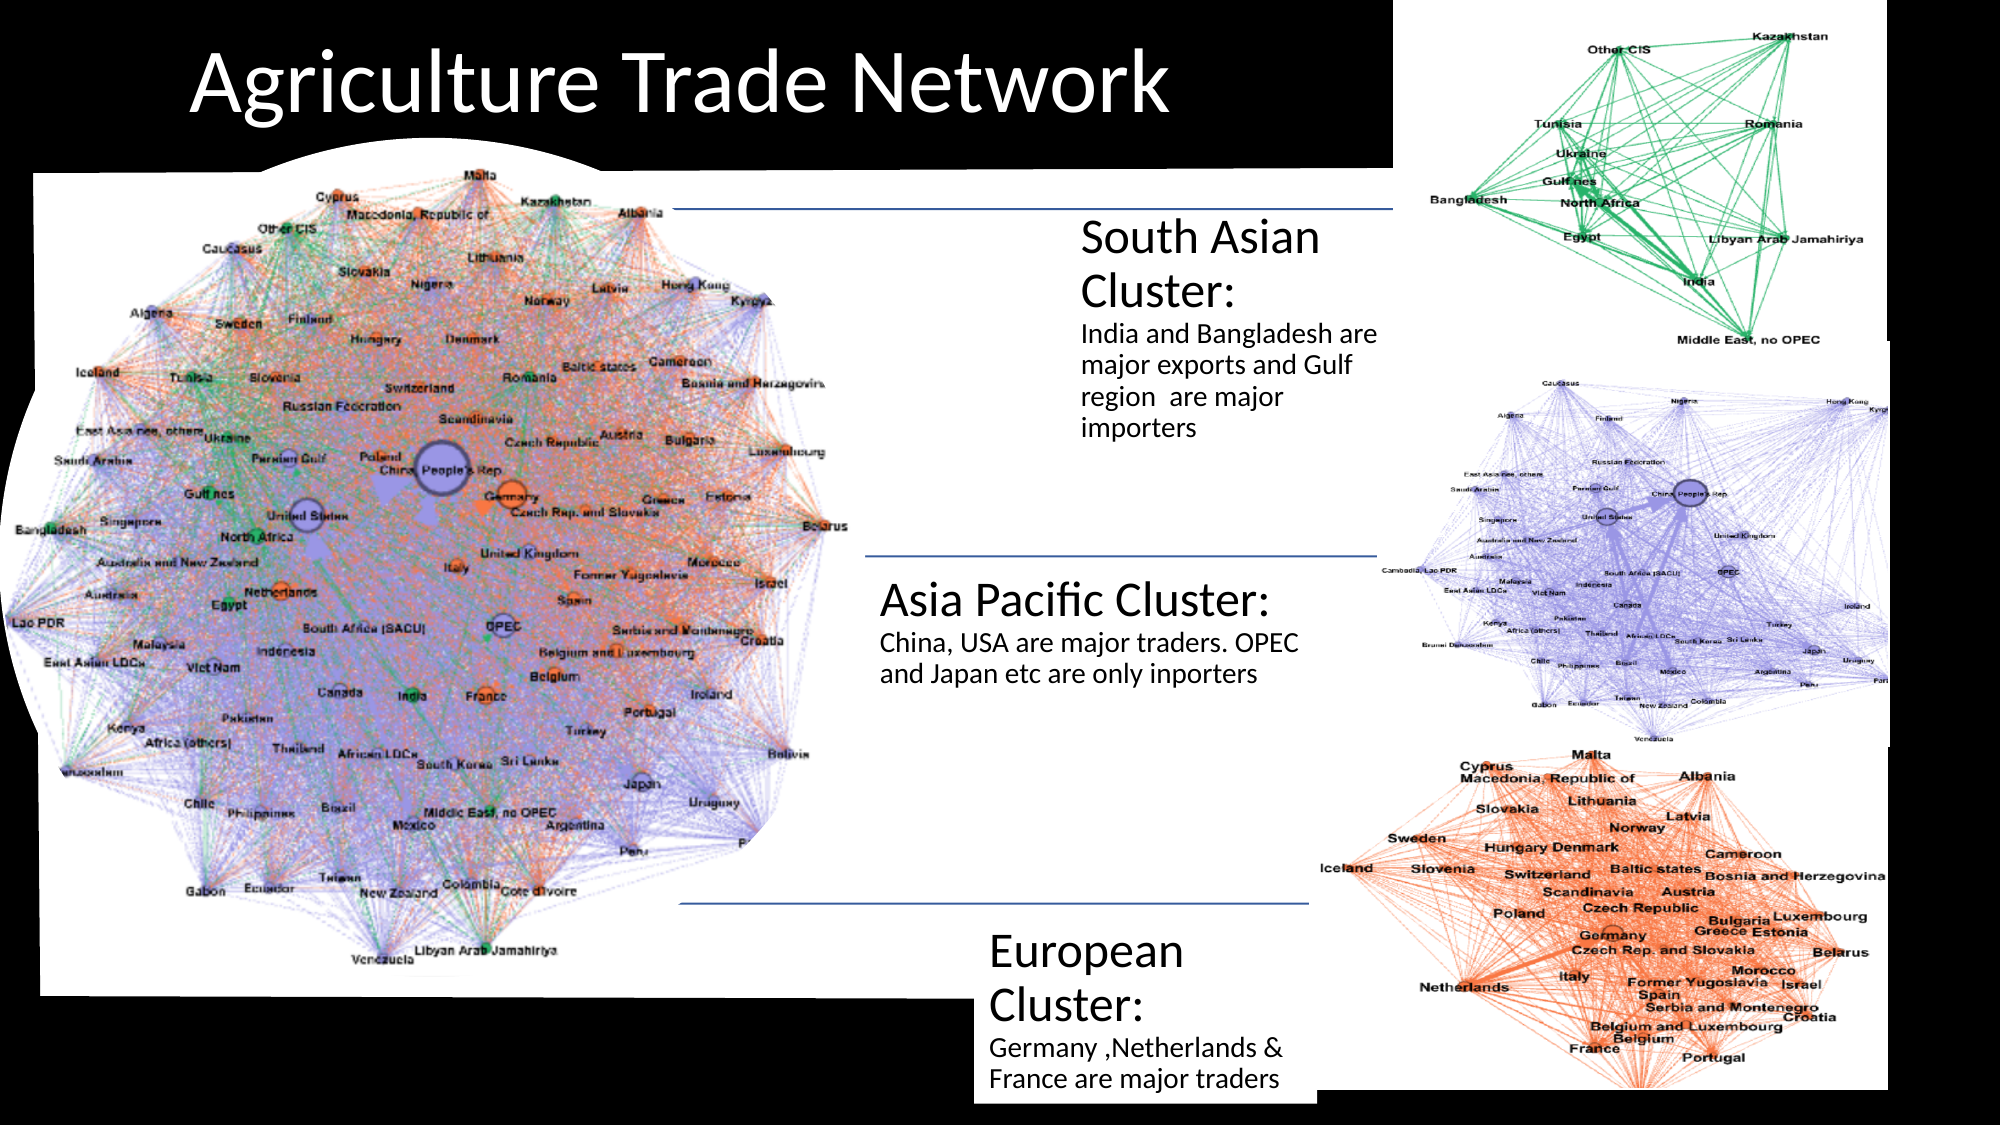

Agriculture Trade Network
European Cluster:
Germany ,Netherlands & France are major traders
Asia Pacific Cluster: China, USA are major traders. OPEC and Japan etc are only inporters
South Asian Cluster:
India and Bangladesh are major exports and Gulf region  are major importers